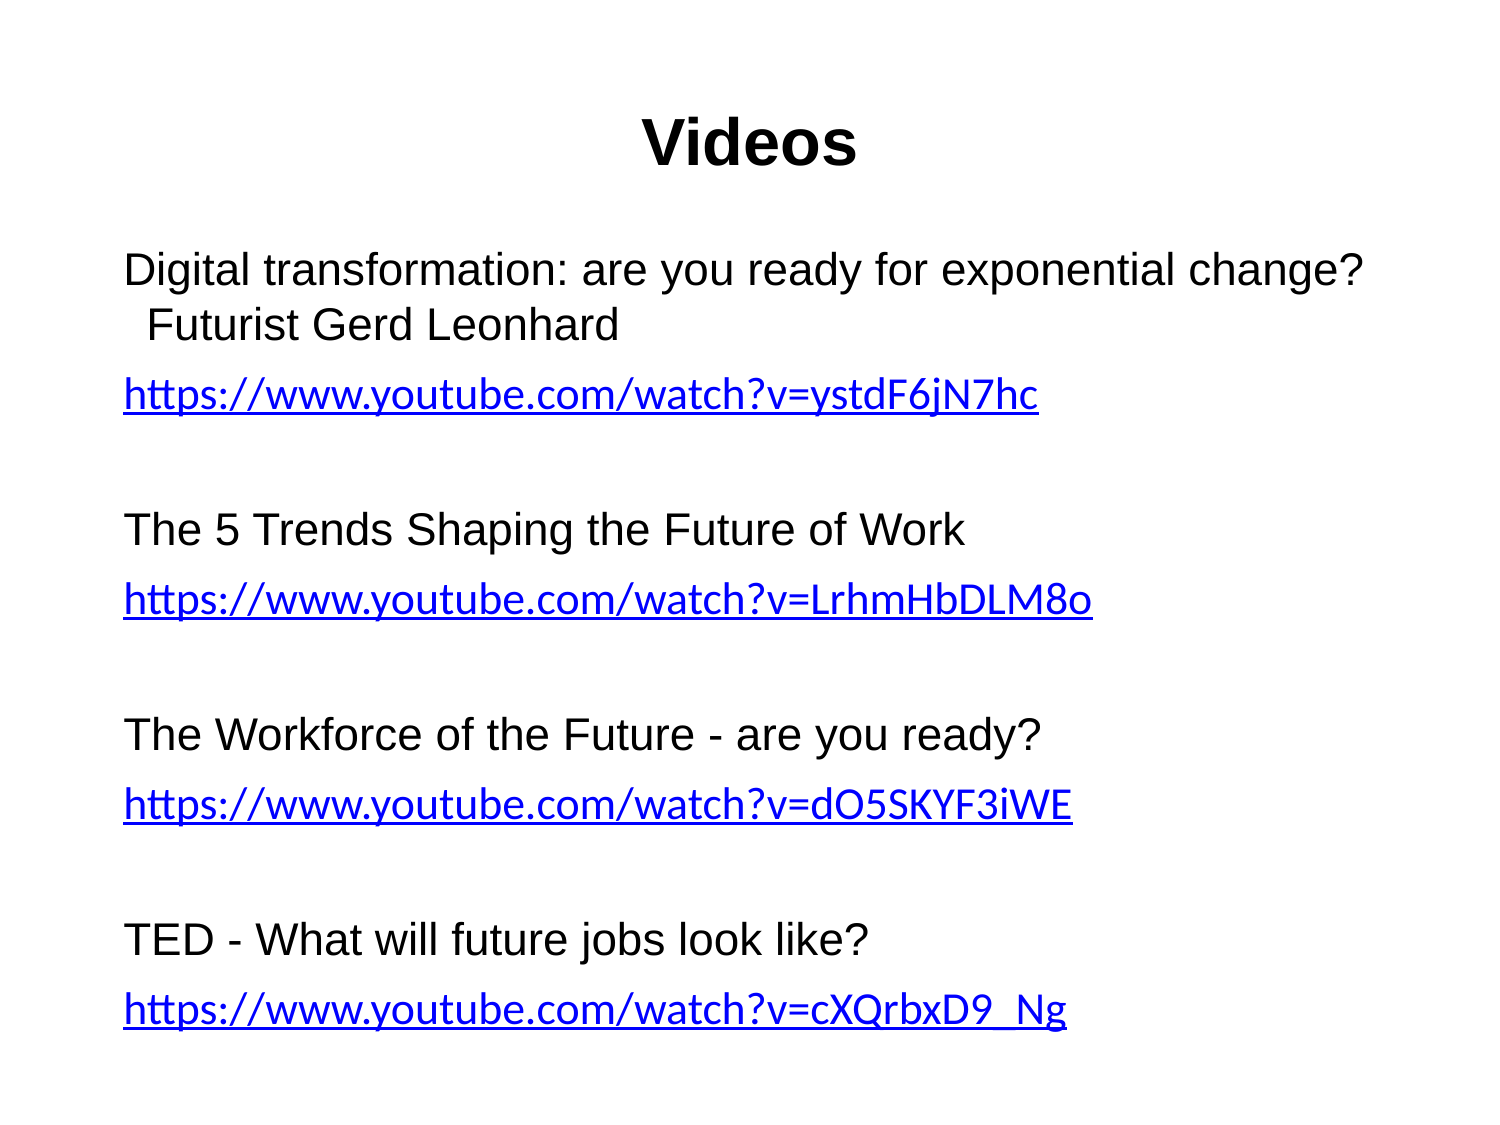

# Videos
Digital transformation: are you ready for exponential change? Futurist Gerd Leonhard
https://www.youtube.com/watch?v=ystdF6jN7hc

The 5 Trends Shaping the Future of Work
https://www.youtube.com/watch?v=LrhmHbDLM8o

The Workforce of the Future - are you ready?
https://www.youtube.com/watch?v=dO5SKYF3iWE

TED - What will future jobs look like?
https://www.youtube.com/watch?v=cXQrbxD9_Ng